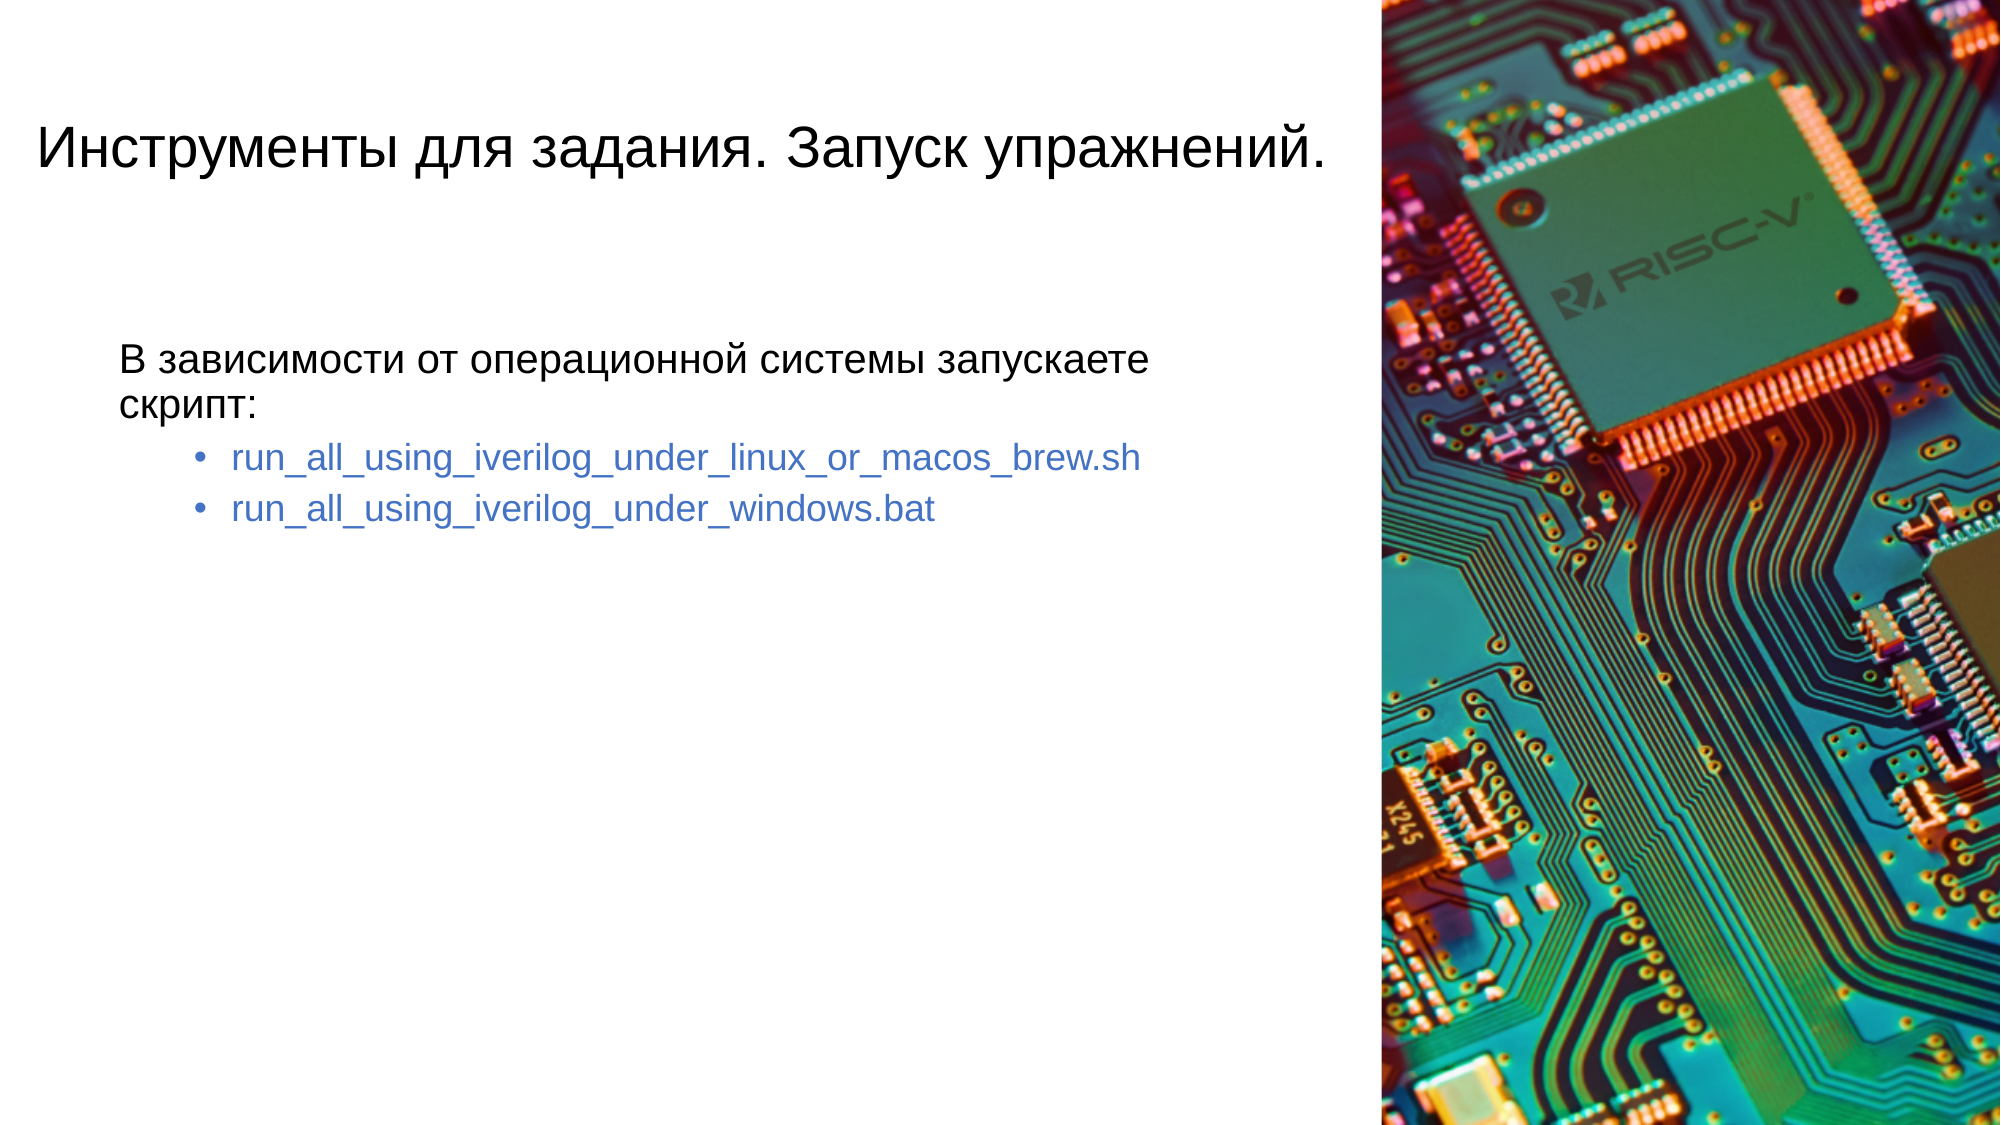

Инструменты для задания. Запуск упражнений.
В зависимости от операционной системы запускаете скрипт:
run_all_using_iverilog_under_linux_or_macos_brew.sh
run_all_using_iverilog_under_windows.bat